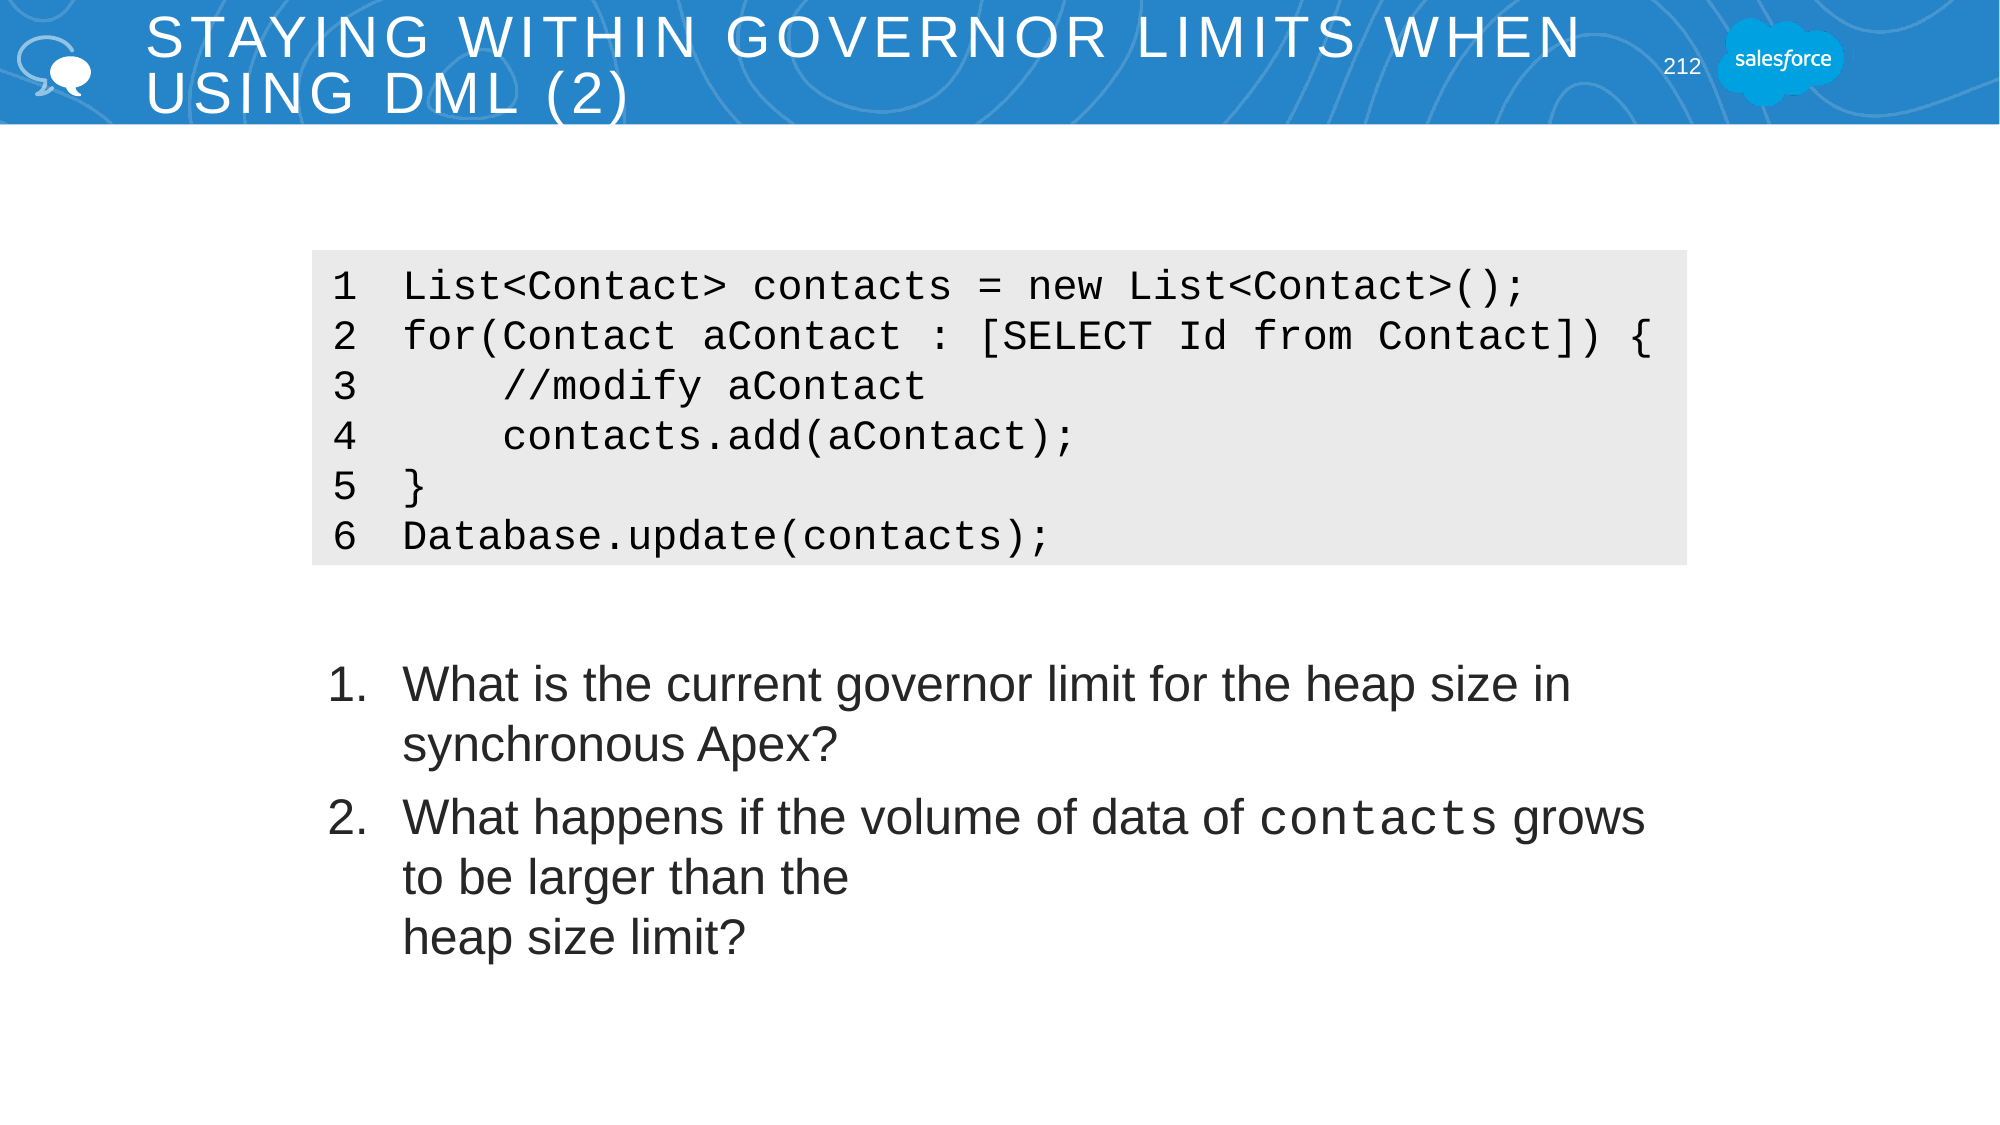

# Staying Within Governor Limits When Using DML (2)
212

List<Contact> contacts = new List<Contact>();
for(Contact aContact : [SELECT Id from Contact]) {
    //modify aContact
    contacts.add(aContact);
}
Database.update(contacts);
1
2
3
4
56
What is the current governor limit for the heap size in synchronous Apex?
What happens if the volume of data of contacts grows to be larger than the
heap size limit?